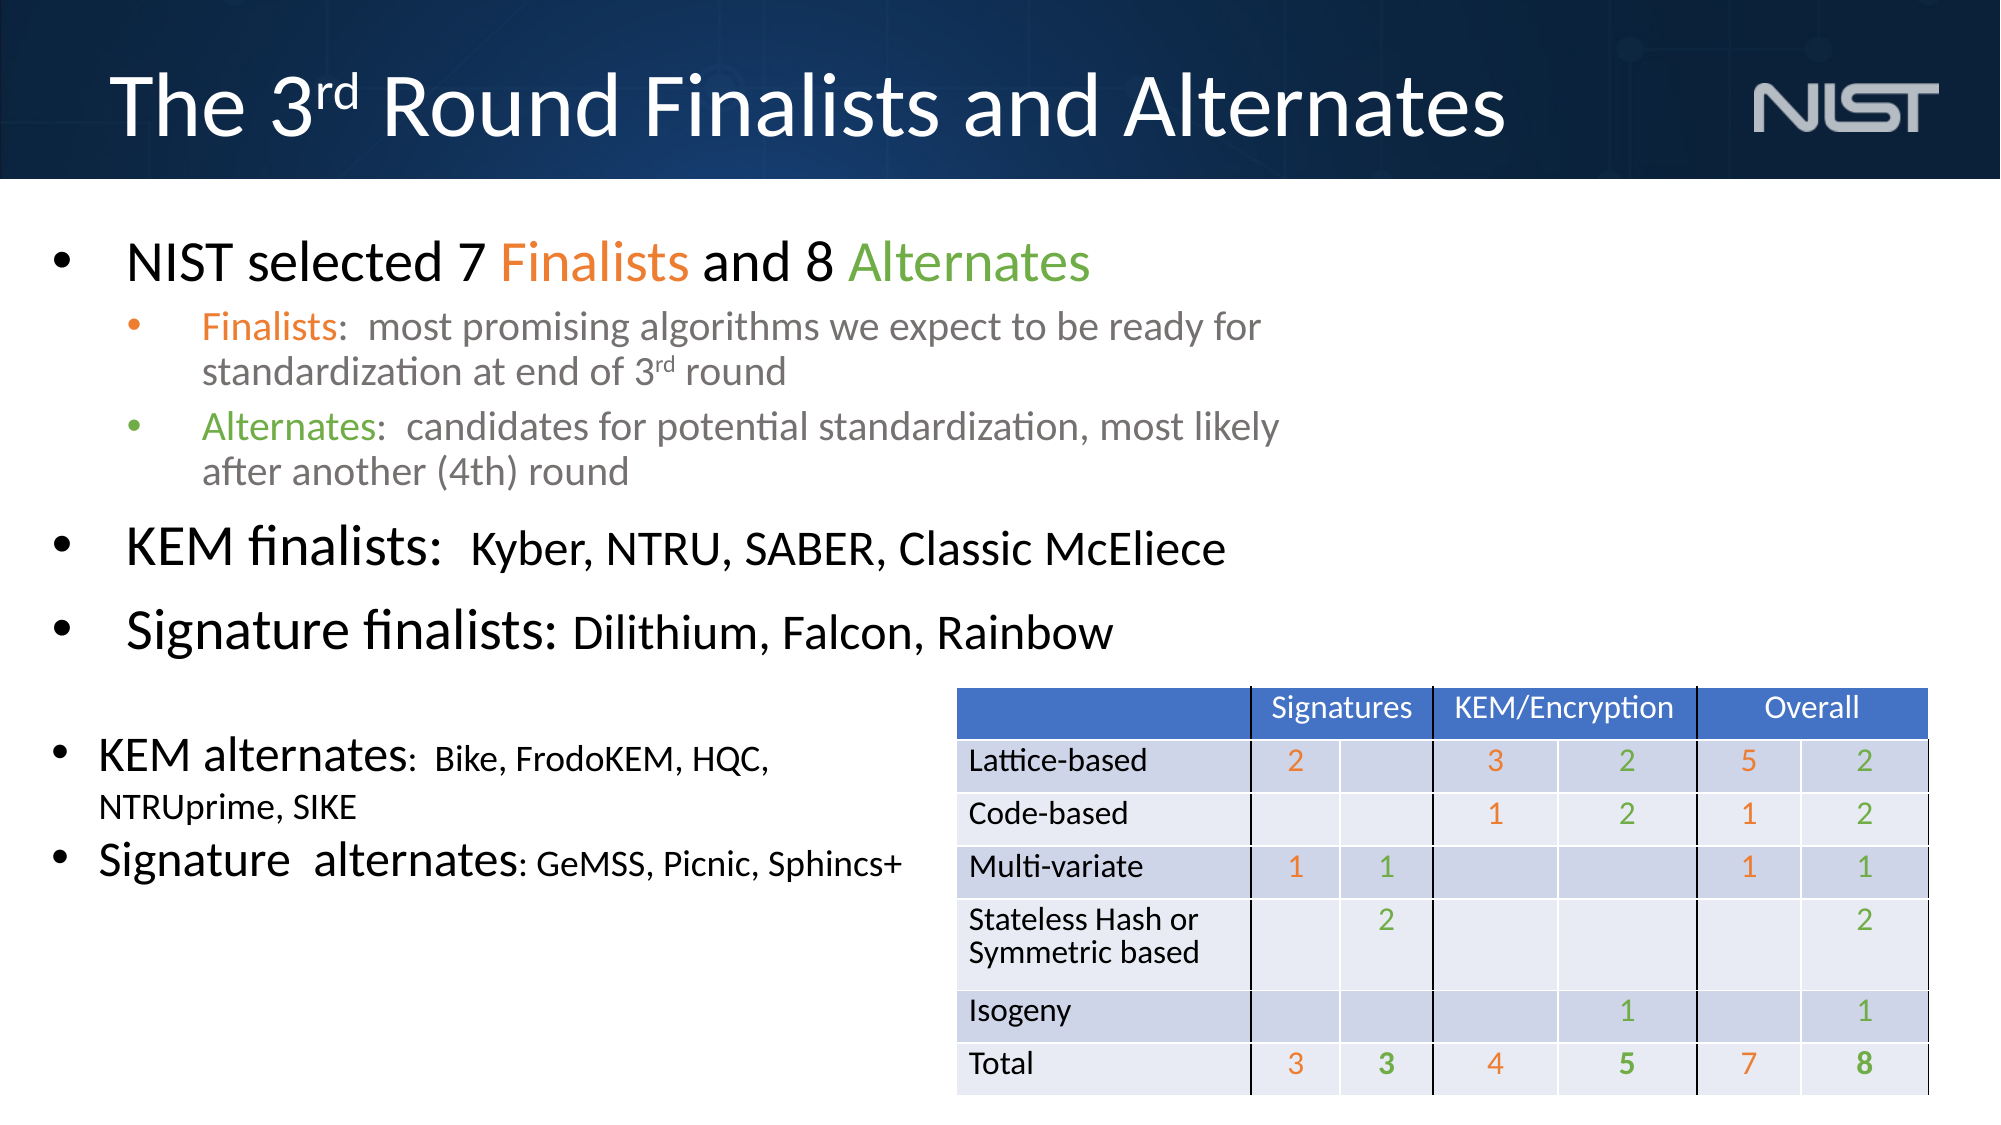

# The 3rd Round Finalists and Alternates
NIST selected 7 Finalists and 8 Alternates
Finalists:  most promising algorithms we expect to be ready for standardization at end of 3rd round
Alternates:  candidates for potential standardization, most likely after another (4th) round
KEM finalists:  Kyber, NTRU, SABER, Classic McEliece
Signature finalists: Dilithium, Falcon, Rainbow

|  | Signatures |  | KEM/Encryption |  | Overall |  |
| --- | --- | --- | --- | --- | --- | --- |
| Lattice-based | 2 |  | 3 | 2 | 5 | 2 |
| Code-based |  |  | 1 | 2 | 1 | 2 |
| Multi-variate | 1 | 1 |  |  | 1 | 1 |
| Stateless Hash or Symmetric based |  | 2 |  |  |  | 2 |
| Isogeny |  |  |  | 1 |  | 1 |
| Total | 3 | 3 | 4 | 5 | 7 | 8 |
KEM alternates:  Bike, FrodoKEM, HQC, NTRUprime, SIKE
Signature  alternates: GeMSS, Picnic, Sphincs+